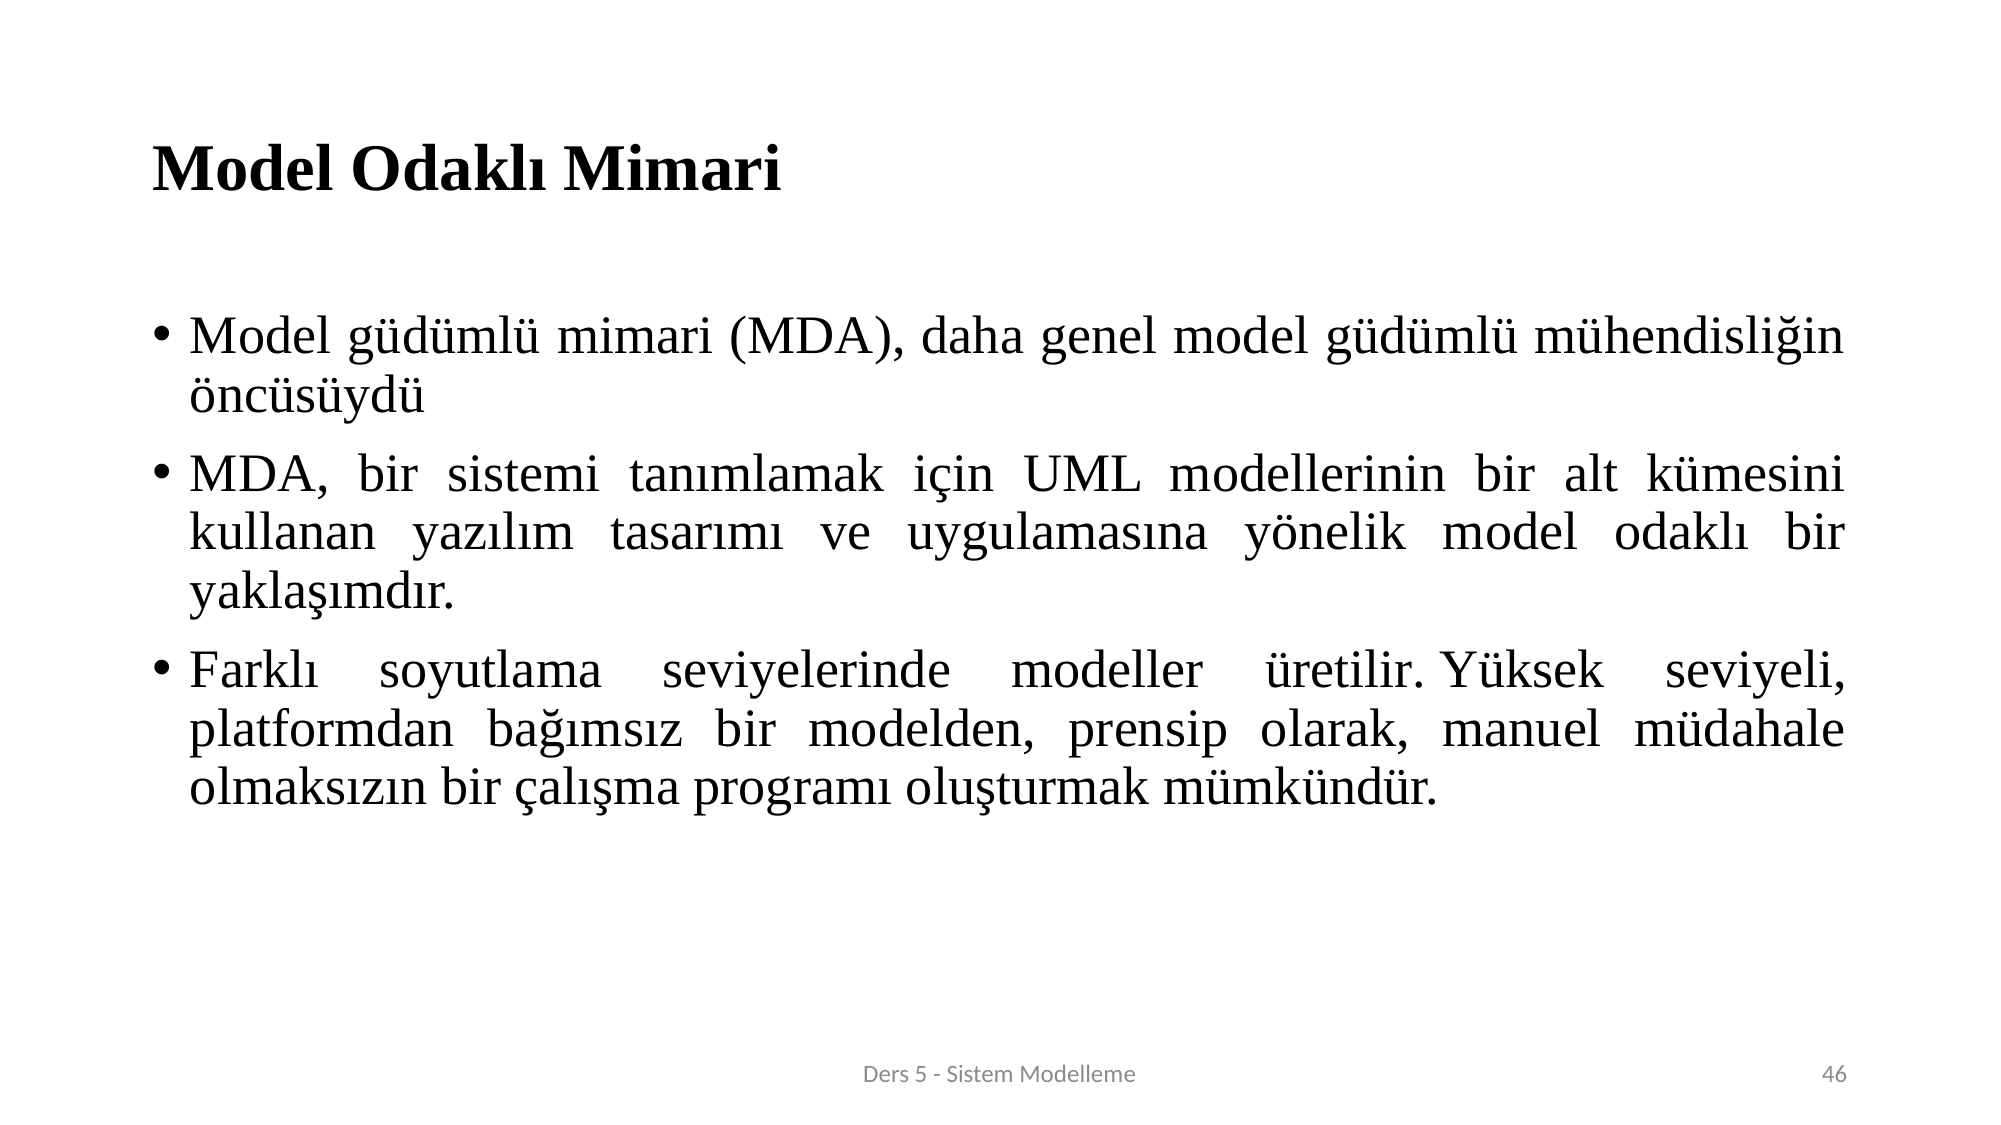

# Model Odaklı Mimari
Model güdümlü mimari (MDA), daha genel model güdümlü mühendisliğin öncüsüydü
MDA, bir sistemi tanımlamak için UML modellerinin bir alt kümesini kullanan yazılım tasarımı ve uygulamasına yönelik model odaklı bir yaklaşımdır.
Farklı soyutlama seviyelerinde modeller üretilir. Yüksek seviyeli, platformdan bağımsız bir modelden, prensip olarak, manuel müdahale olmaksızın bir çalışma programı oluşturmak mümkündür.
Ders 5 - Sistem Modelleme
46